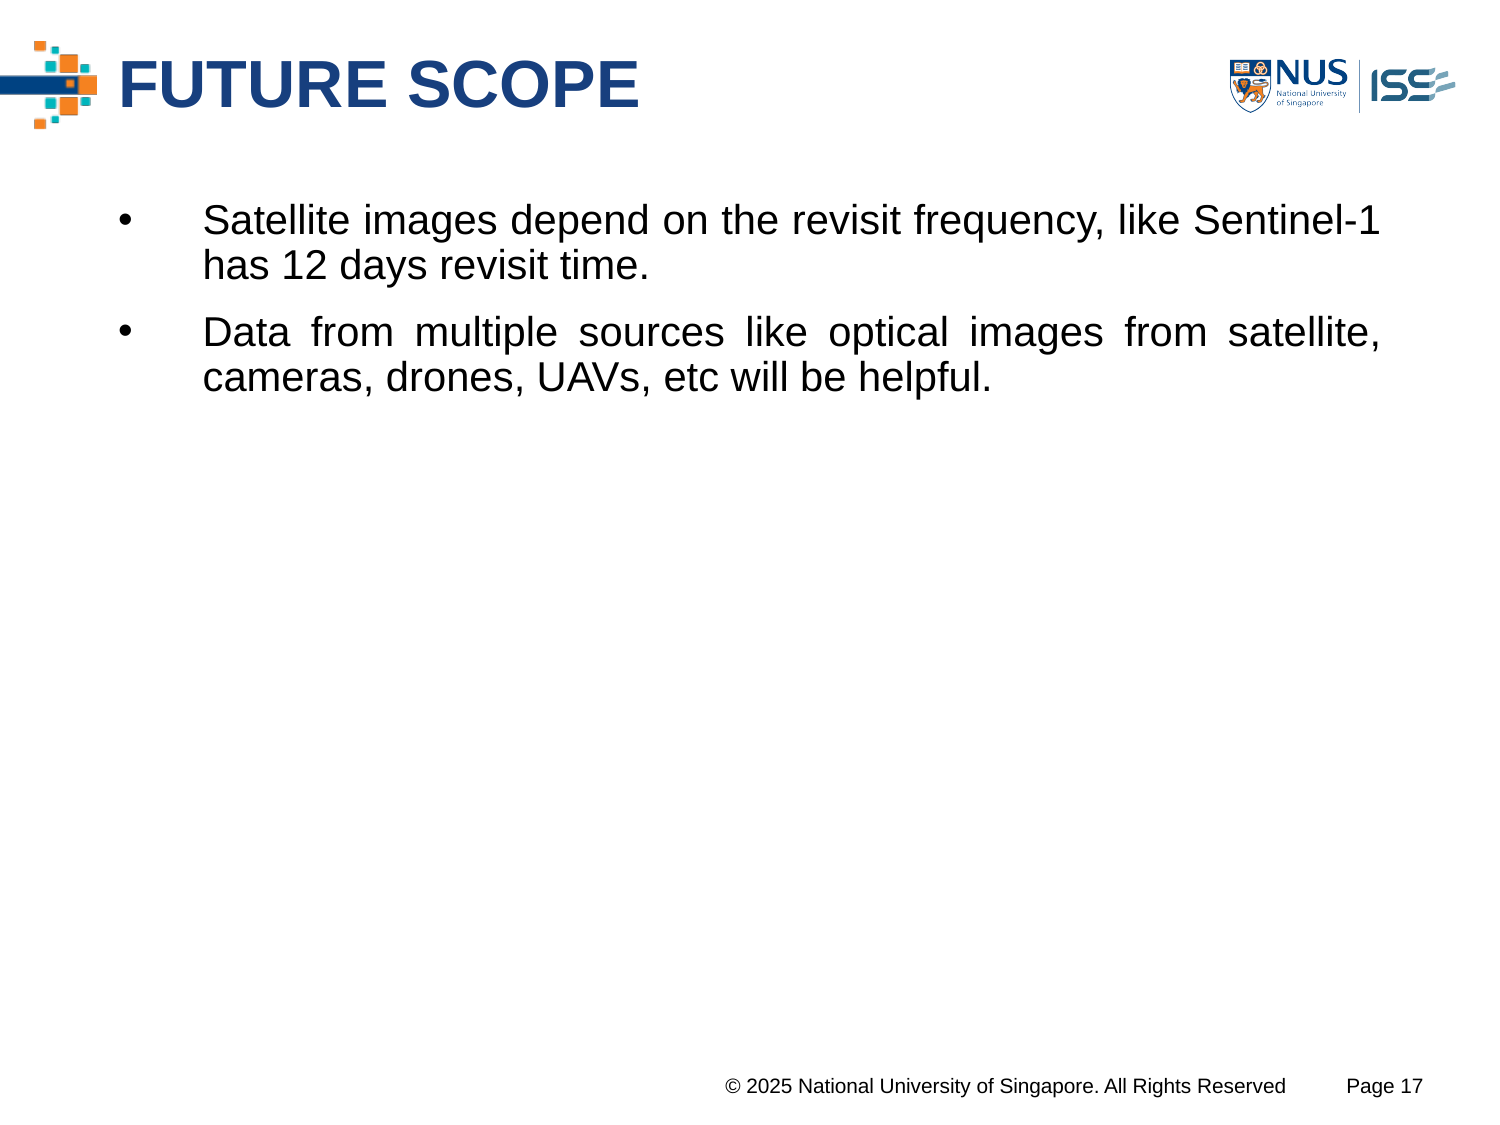

# FUTURE SCOPE
Satellite images depend on the revisit frequency, like Sentinel-1 has 12 days revisit time.
Data from multiple sources like optical images from satellite, cameras, drones, UAVs, etc will be helpful.